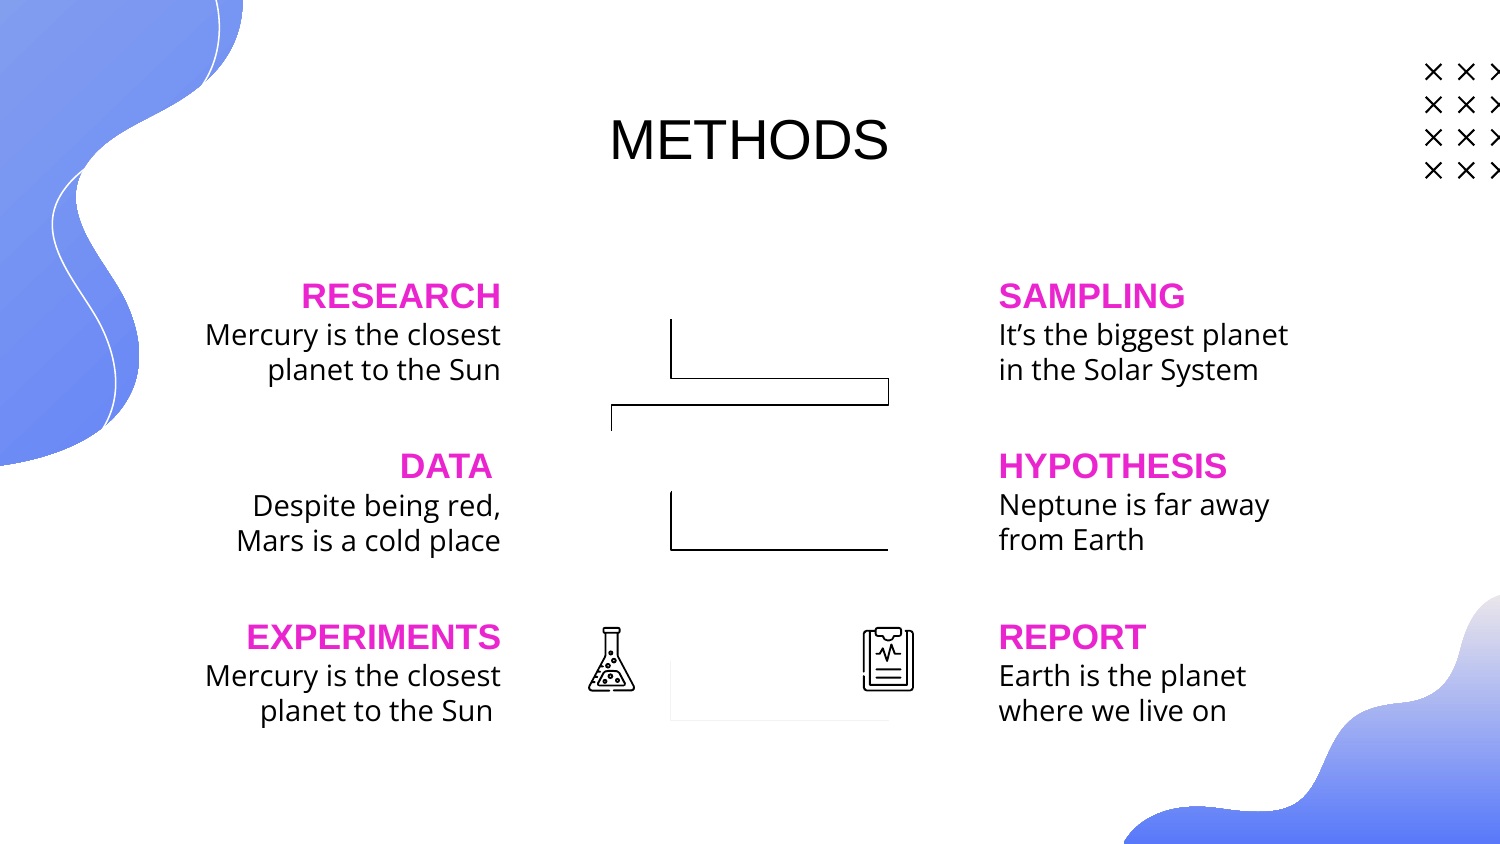

# METHODS
RESEARCH
SAMPLING

Mercury is the closest planet to the Sun
It’s the biggest planet in the Solar System
HYPOTHESIS
DATA

Neptune is far away from Earth
Despite being red, Mars is a cold place
EXPERIMENTS
REPORT
Mercury is the closest planet to the Sun
Earth is the planet where we live on